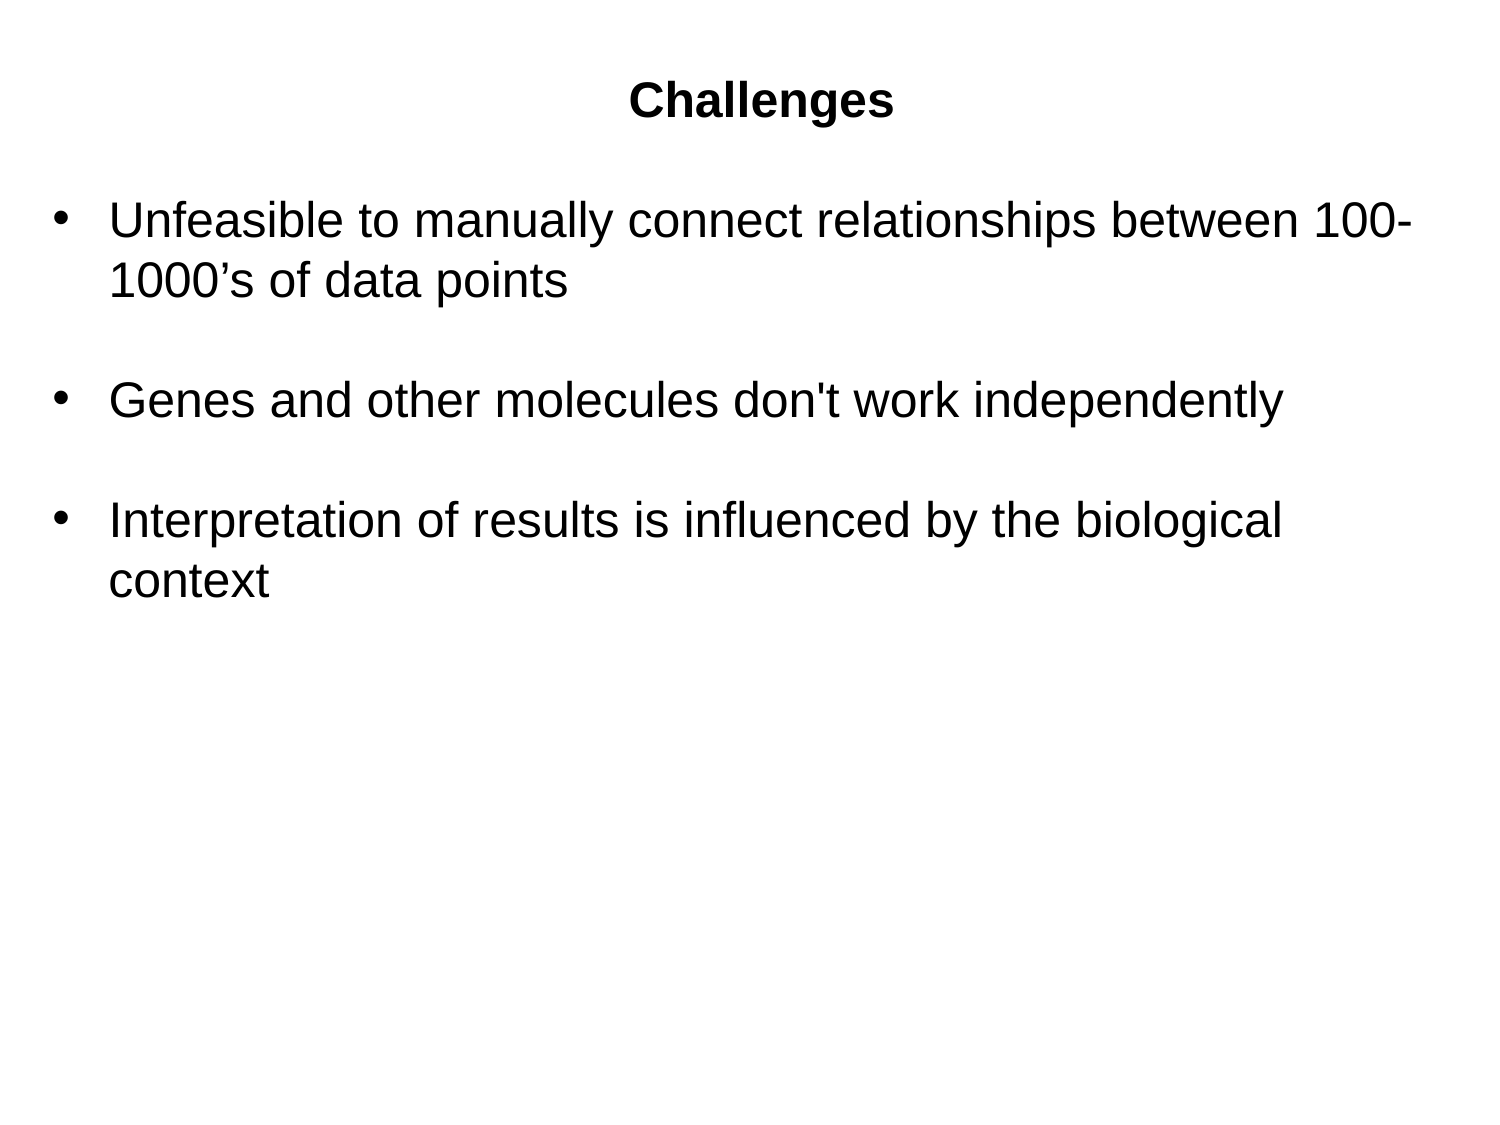

Challenges

Unfeasible to manually connect relationships between 100-1000’s of data points

Genes and other molecules don't work independently

Interpretation of results is influenced by the biological
    context